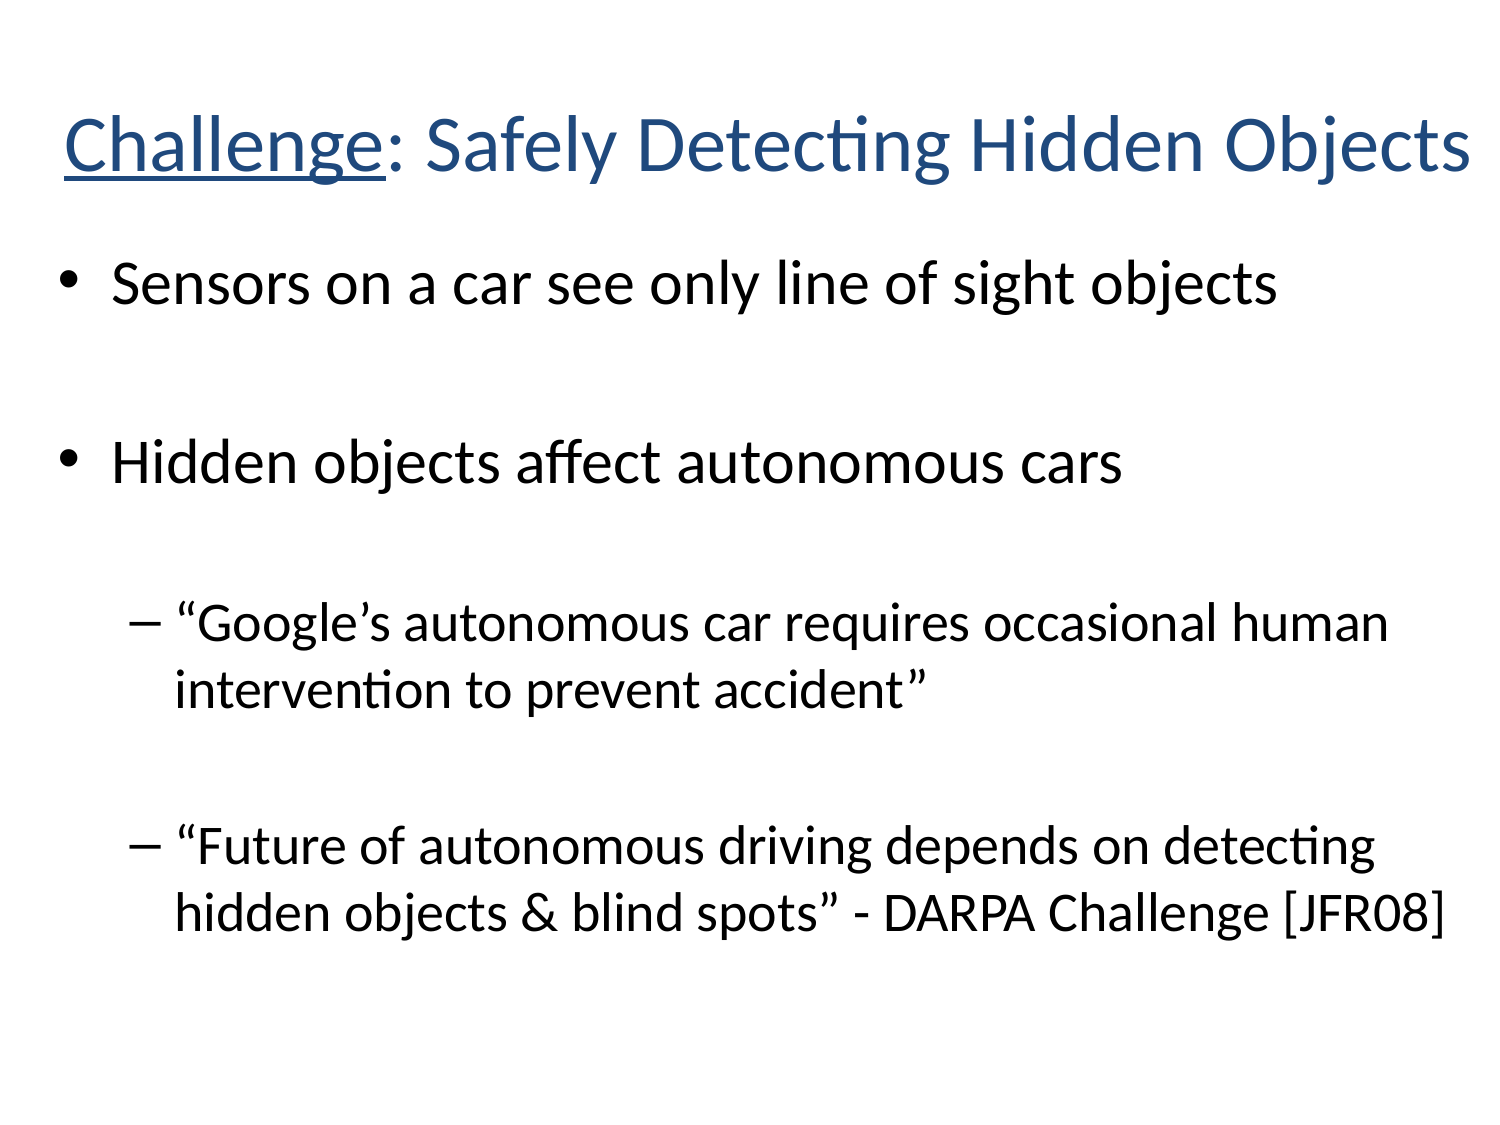

# Challenge: Safely Detecting Hidden Objects
Sensors on a car see only line of sight objects

Hidden objects affect autonomous cars

“Google’s autonomous car requires occasional human intervention to prevent accident”

“Future of autonomous driving depends on detecting hidden objects & blind spots” - DARPA Challenge [JFR08]